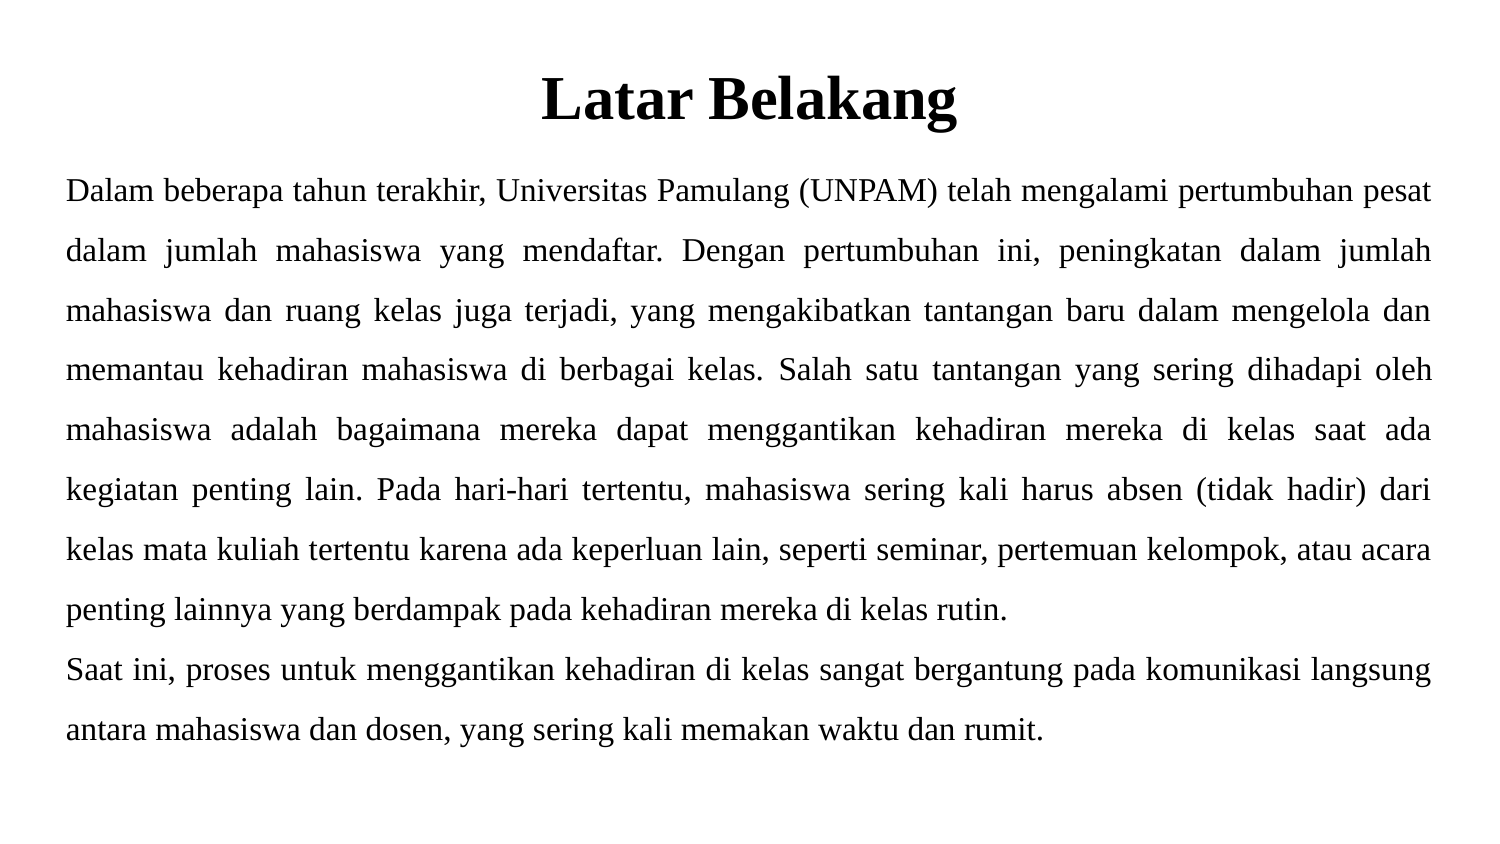

# Latar Belakang
Dalam beberapa tahun terakhir, Universitas Pamulang (UNPAM) telah mengalami pertumbuhan pesat dalam jumlah mahasiswa yang mendaftar. Dengan pertumbuhan ini, peningkatan dalam jumlah mahasiswa dan ruang kelas juga terjadi, yang mengakibatkan tantangan baru dalam mengelola dan memantau kehadiran mahasiswa di berbagai kelas. Salah satu tantangan yang sering dihadapi oleh mahasiswa adalah bagaimana mereka dapat menggantikan kehadiran mereka di kelas saat ada kegiatan penting lain. Pada hari-hari tertentu, mahasiswa sering kali harus absen (tidak hadir) dari kelas mata kuliah tertentu karena ada keperluan lain, seperti seminar, pertemuan kelompok, atau acara penting lainnya yang berdampak pada kehadiran mereka di kelas rutin.
Saat ini, proses untuk menggantikan kehadiran di kelas sangat bergantung pada komunikasi langsung antara mahasiswa dan dosen, yang sering kali memakan waktu dan rumit.